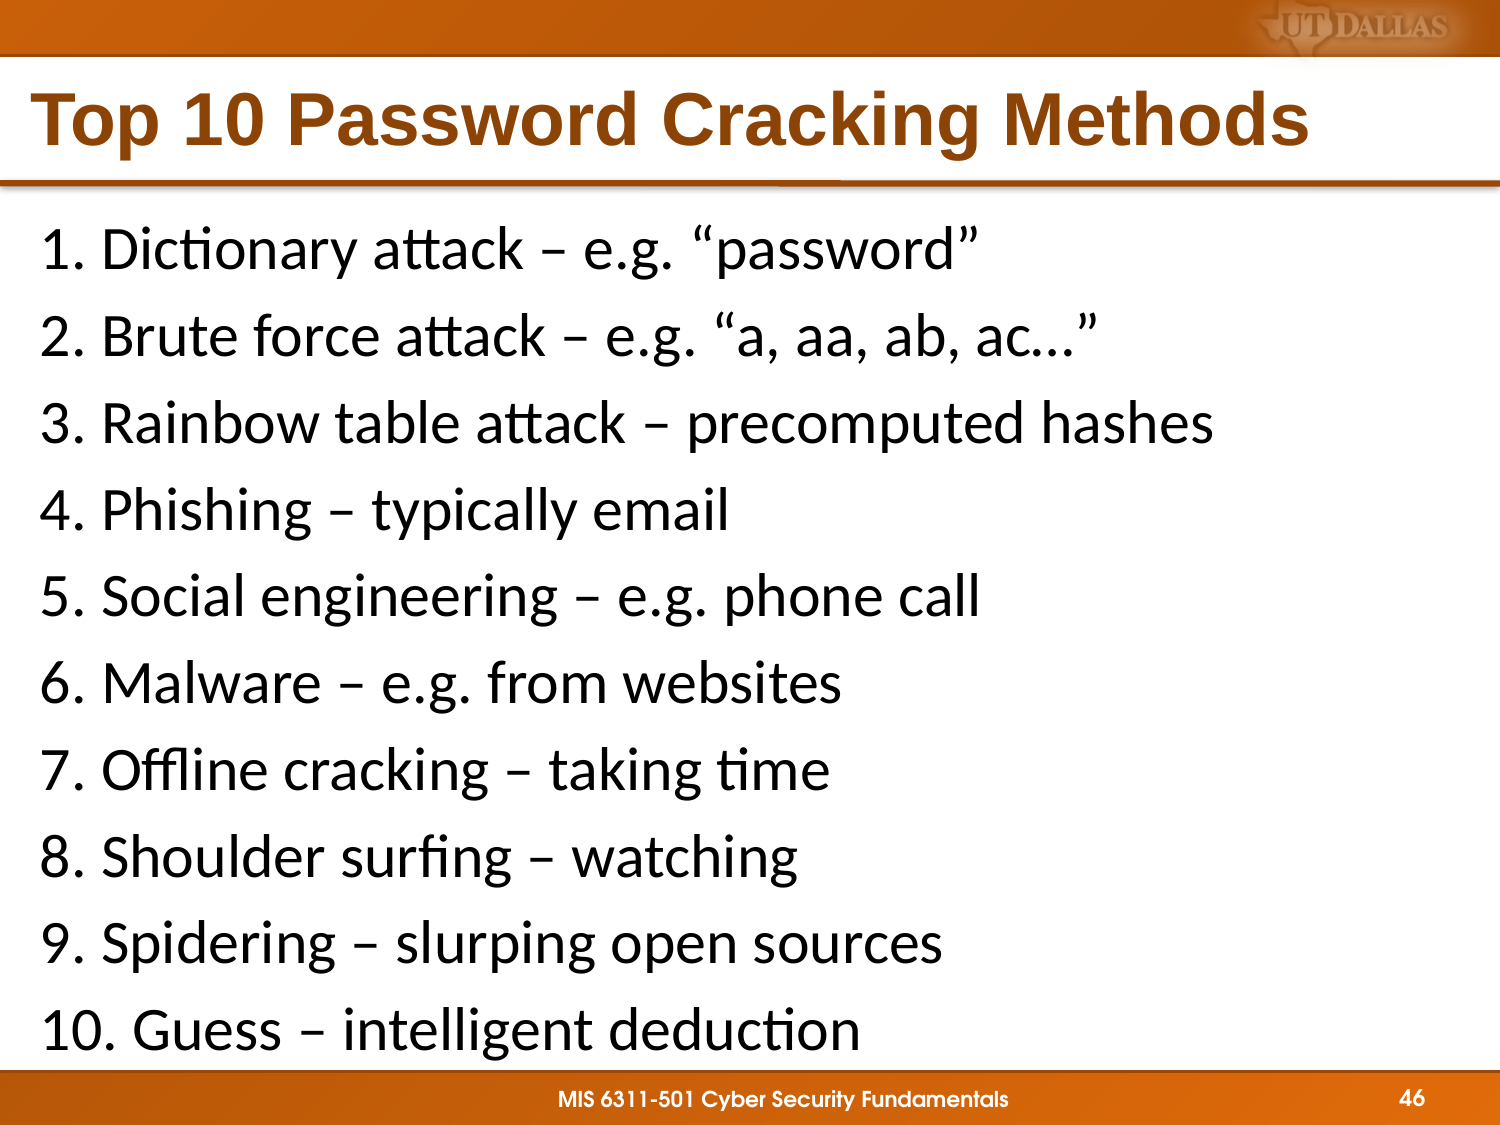

# Top 10 Password Cracking Methods
1. Dictionary attack – e.g. “password”
2. Brute force attack – e.g. “a, aa, ab, ac…”
3. Rainbow table attack – precomputed hashes
4. Phishing – typically email
5. Social engineering – e.g. phone call
6. Malware – e.g. from websites
7. Offline cracking – taking time
8. Shoulder surfing – watching
9. Spidering – slurping open sources
10. Guess – intelligent deduction
46